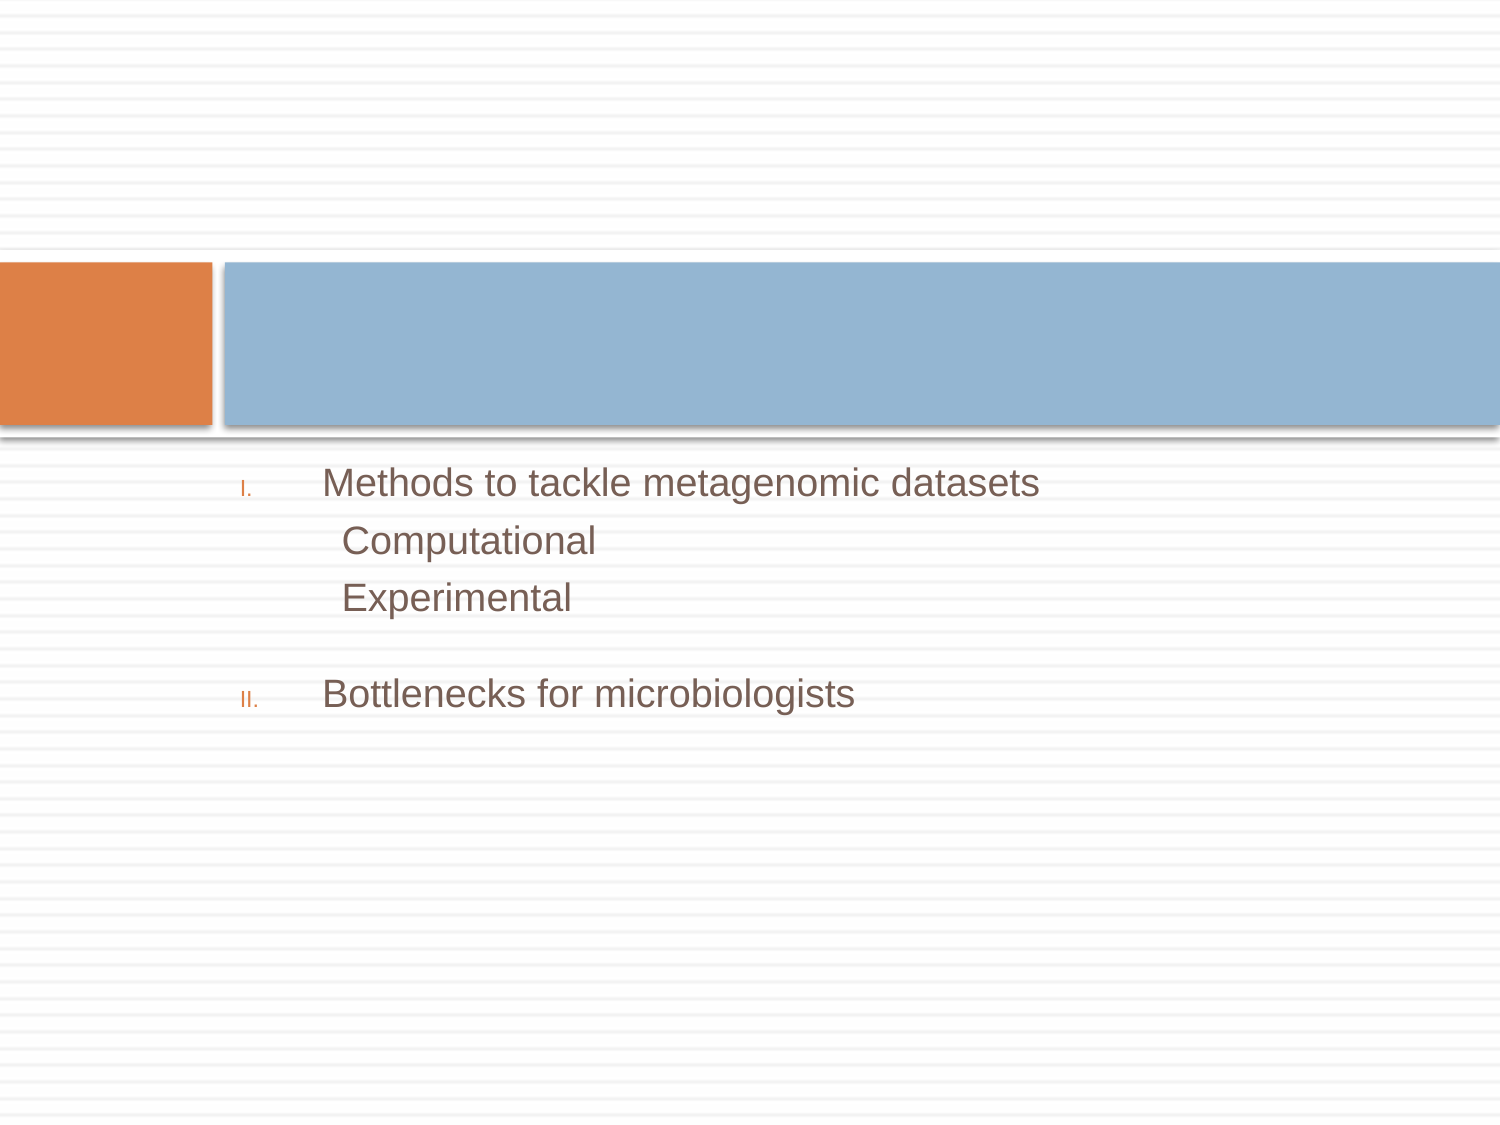

#
Methods to tackle metagenomic datasets
	Computational
	Experimental

Bottlenecks for microbiologists